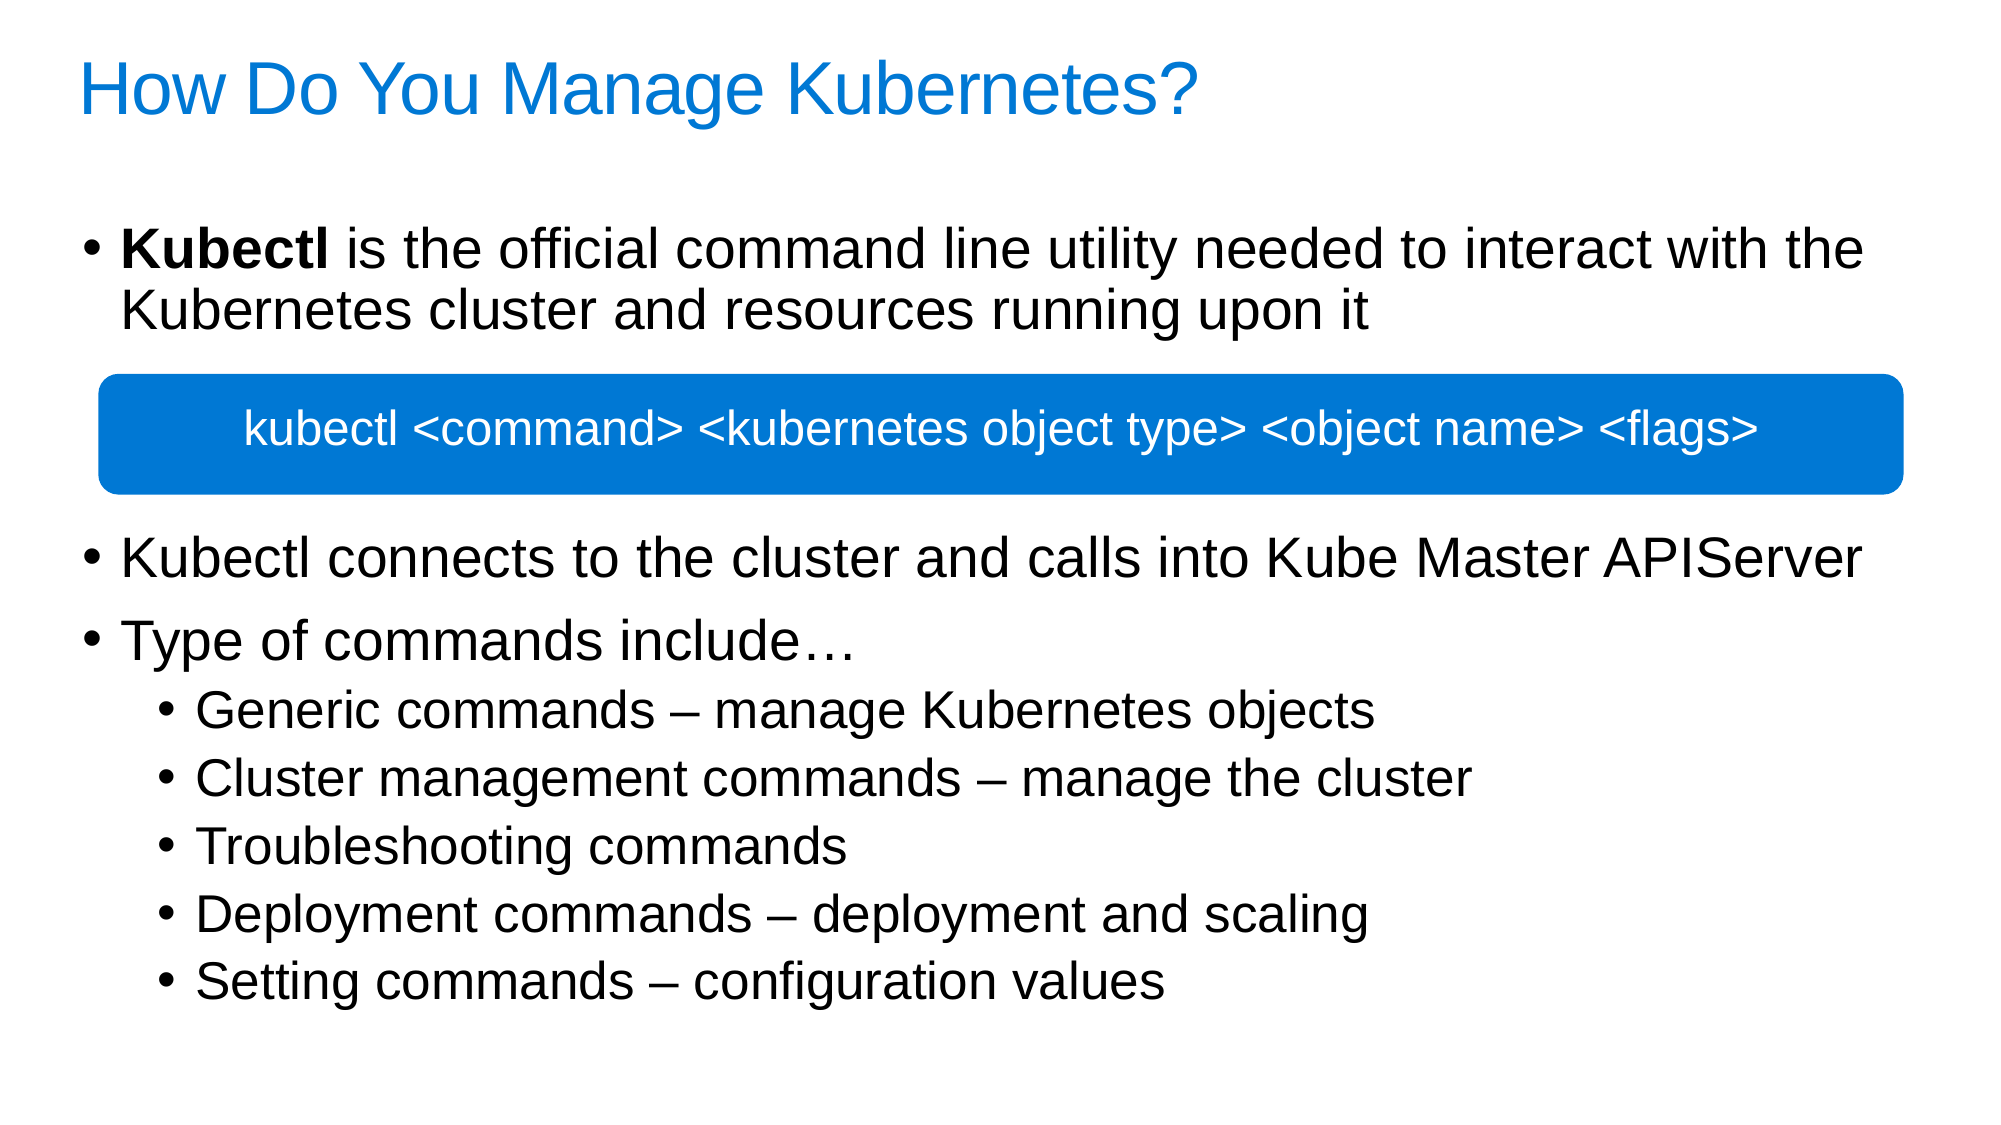

# How Do You Manage Kubernetes?
Kubectl is the official command line utility needed to interact with the Kubernetes cluster and resources running upon it

Kubectl connects to the cluster and calls into Kube Master APIServer
Type of commands include…
Generic commands – manage Kubernetes objects
Cluster management commands – manage the cluster
Troubleshooting commands
Deployment commands – deployment and scaling
Setting commands – configuration values

kubectl <command> <kubernetes object type> <object name> <flags>